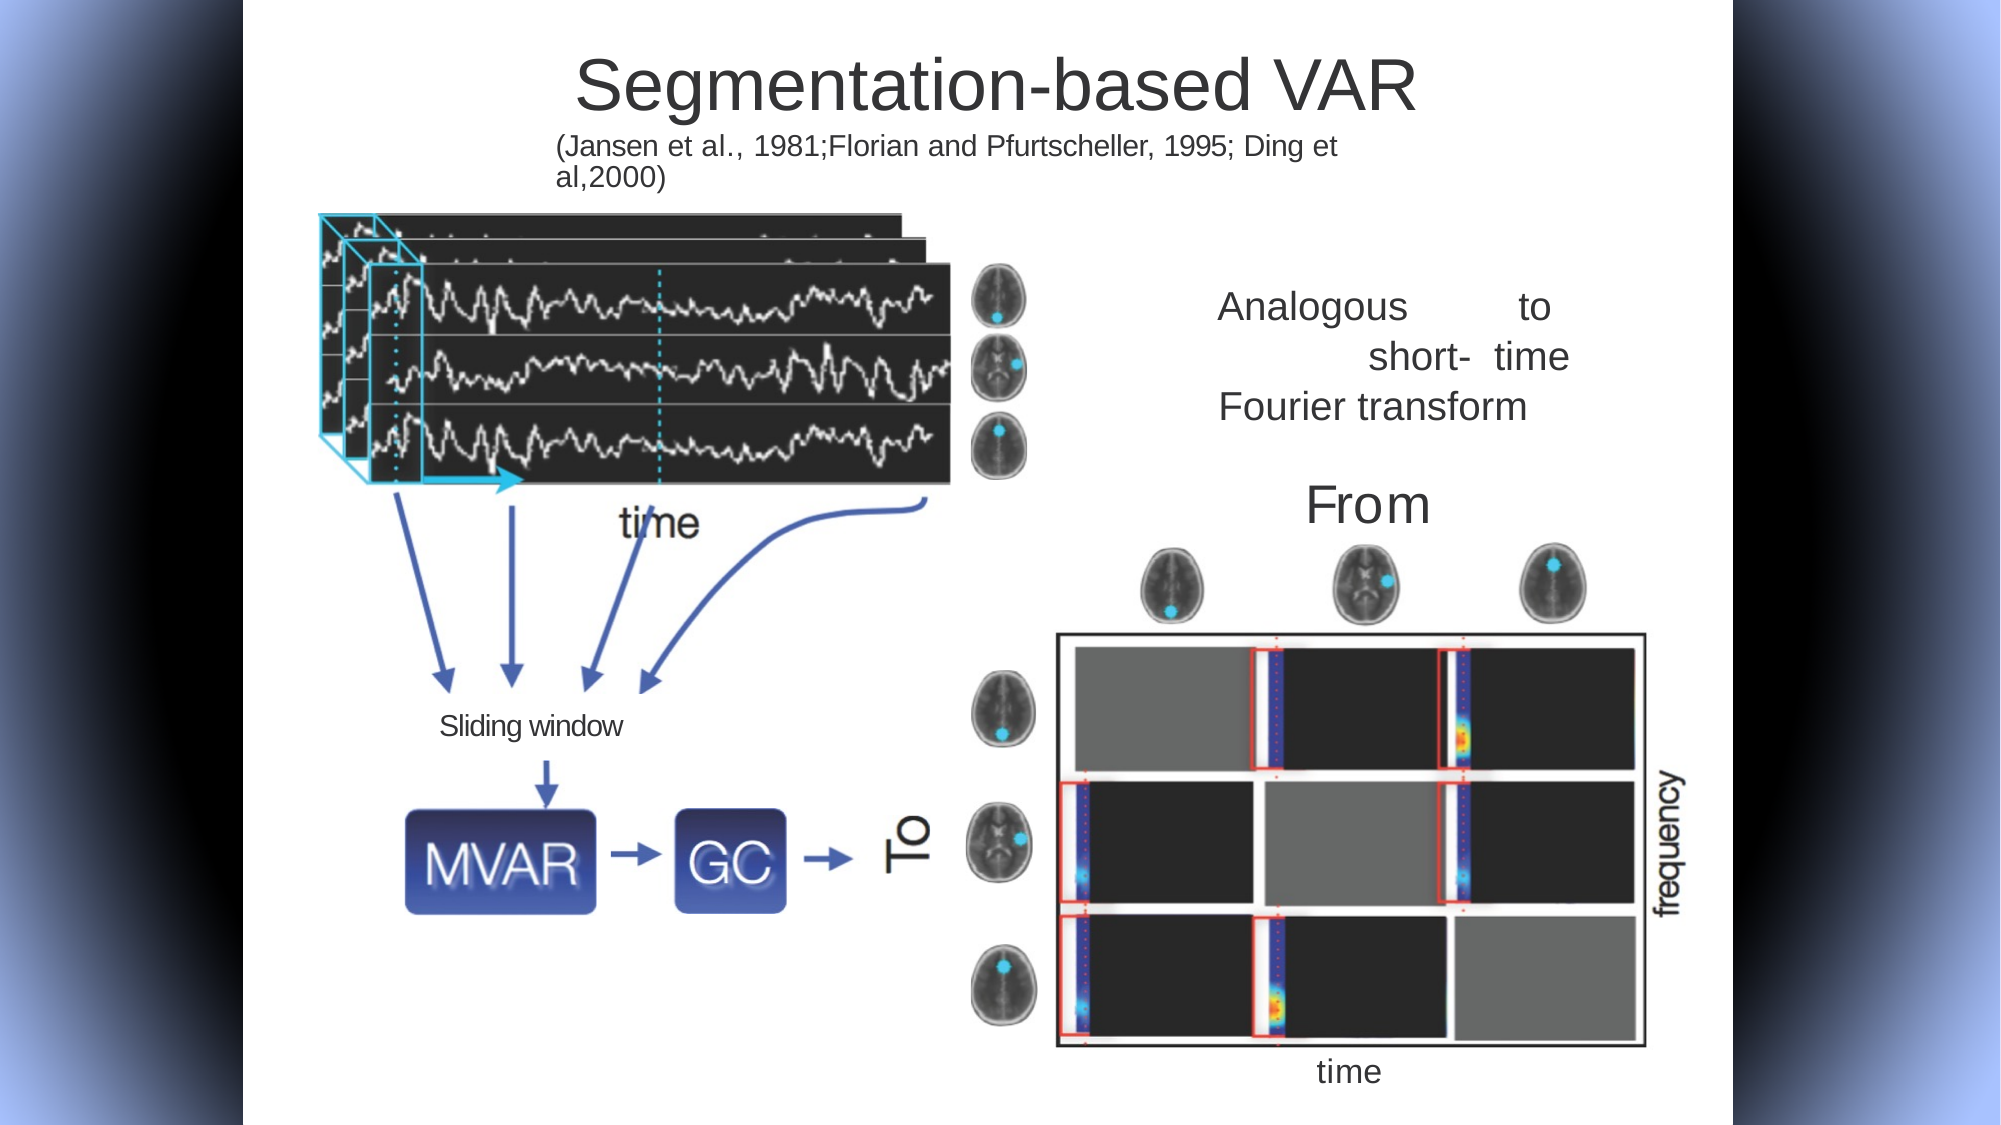

# Segmentation-based VAR
(Jansen et al., 1981;Florian and Pfurtscheller, 1995; Ding et al,2000)

Analogous	to	short-  time Fourier transform
From

Sliding window

time